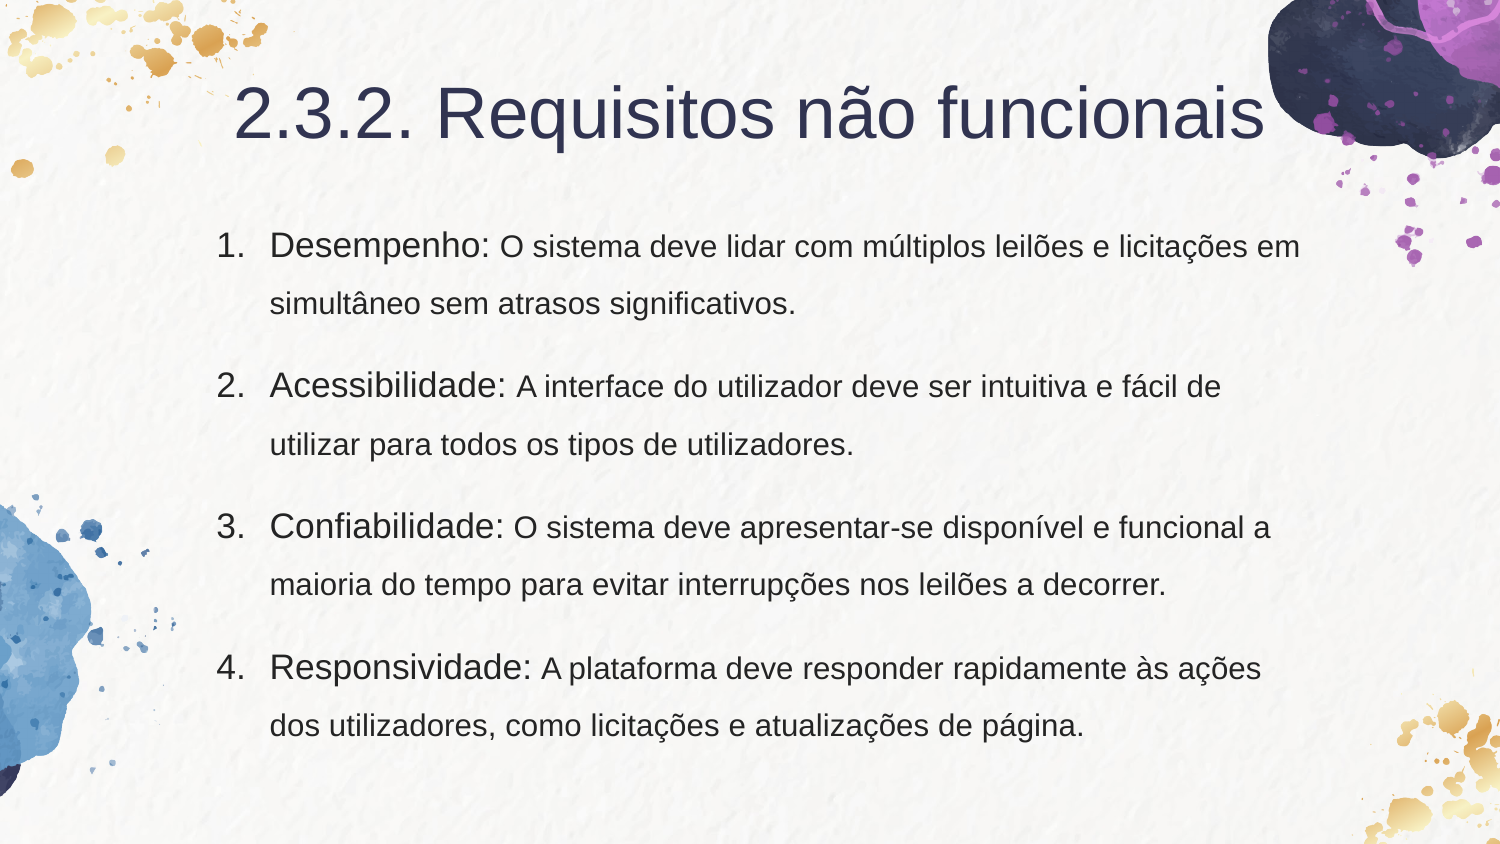

# 2.3.2. Requisitos não funcionais
Desempenho: O sistema deve lidar com múltiplos leilões e licitações em simultâneo sem atrasos significativos.
Acessibilidade: A interface do utilizador deve ser intuitiva e fácil de utilizar para todos os tipos de utilizadores.
Confiabilidade: O sistema deve apresentar-se disponível e funcional a maioria do tempo para evitar interrupções nos leilões a decorrer.
Responsividade: A plataforma deve responder rapidamente às ações dos utilizadores, como licitações e atualizações de página.